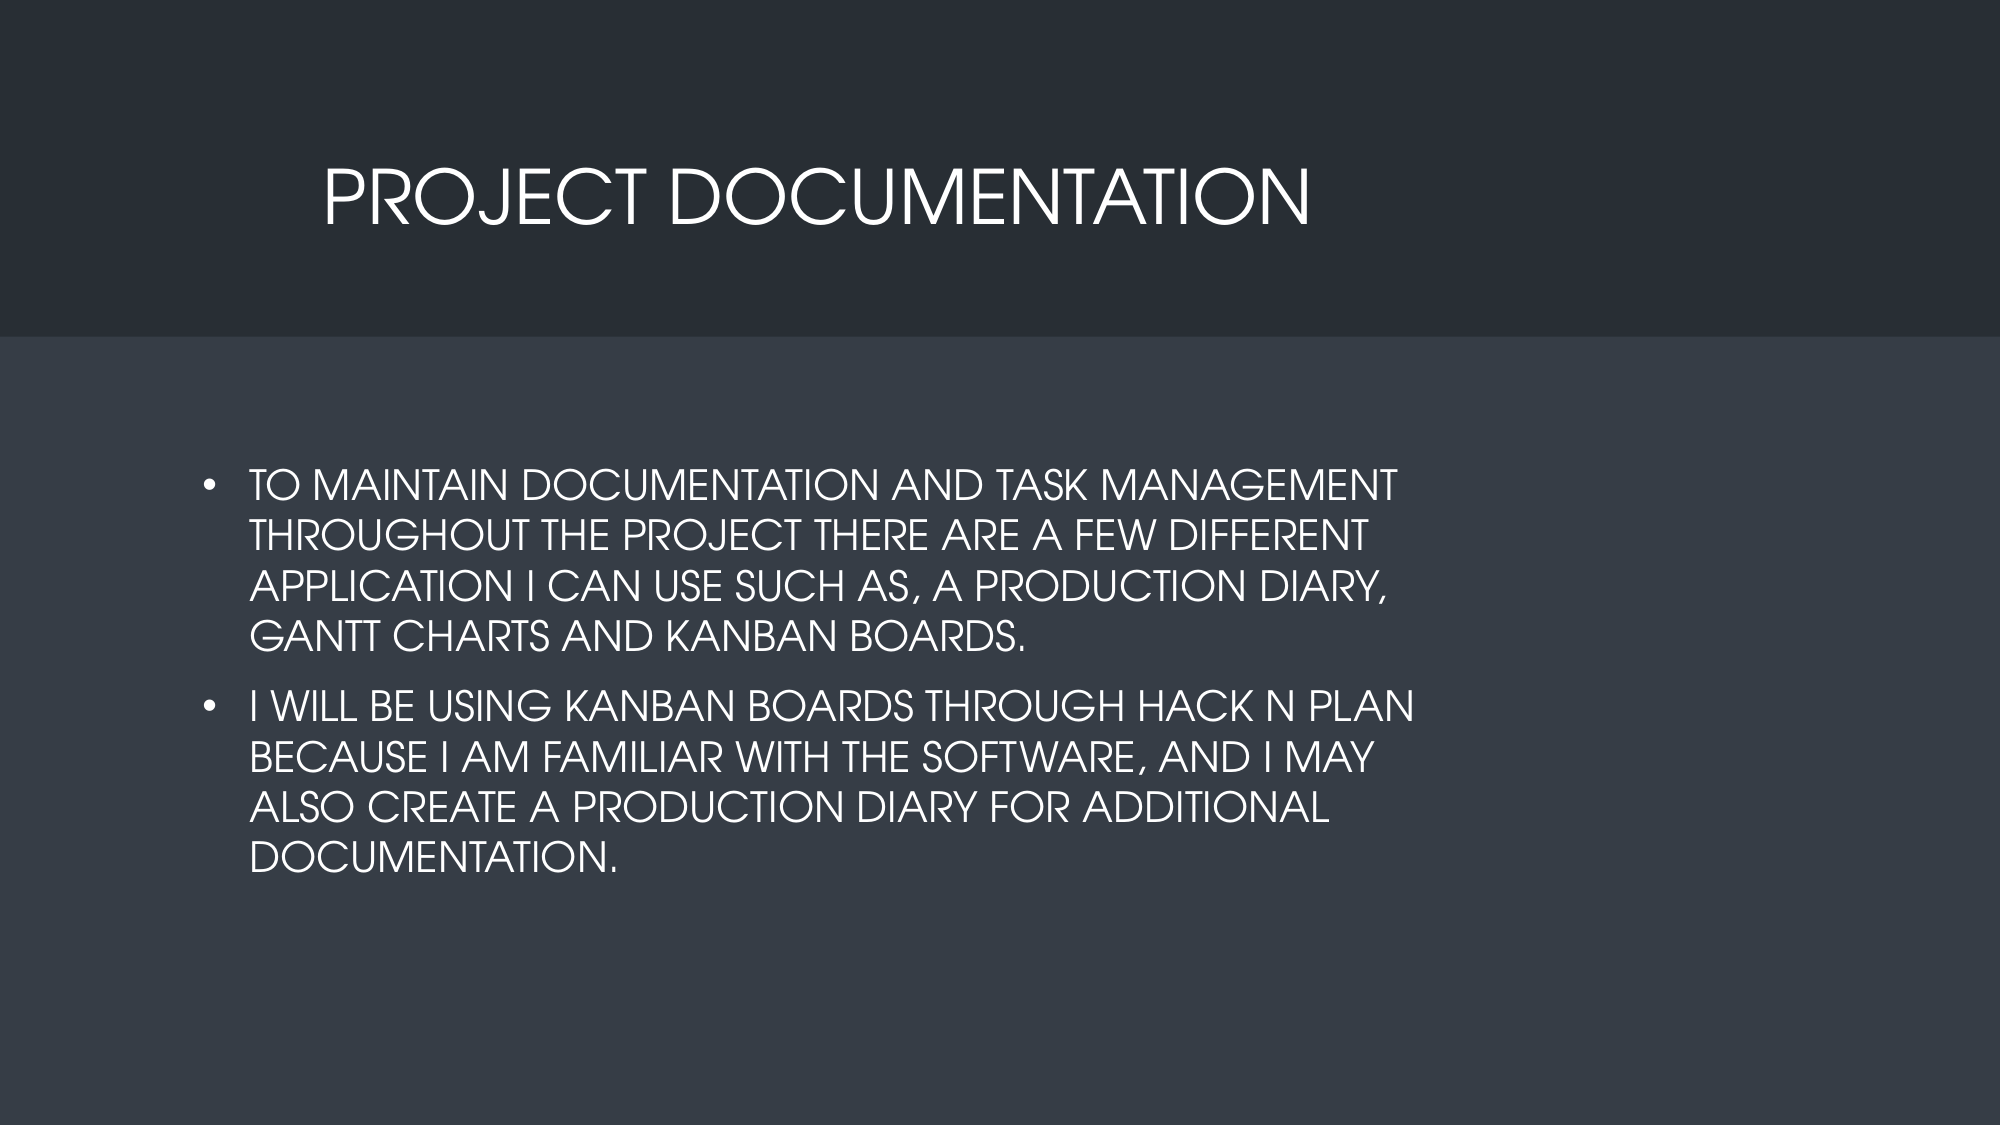

# Project Documentation
To maintain documentation and task management throughout the project there are a few different application I can use such as, a production diary, Gantt charts and kanban boards.
I will be using kanban boards through Hack n Plan because I am familiar with the software, and I may also create a production diary for additional documentation.